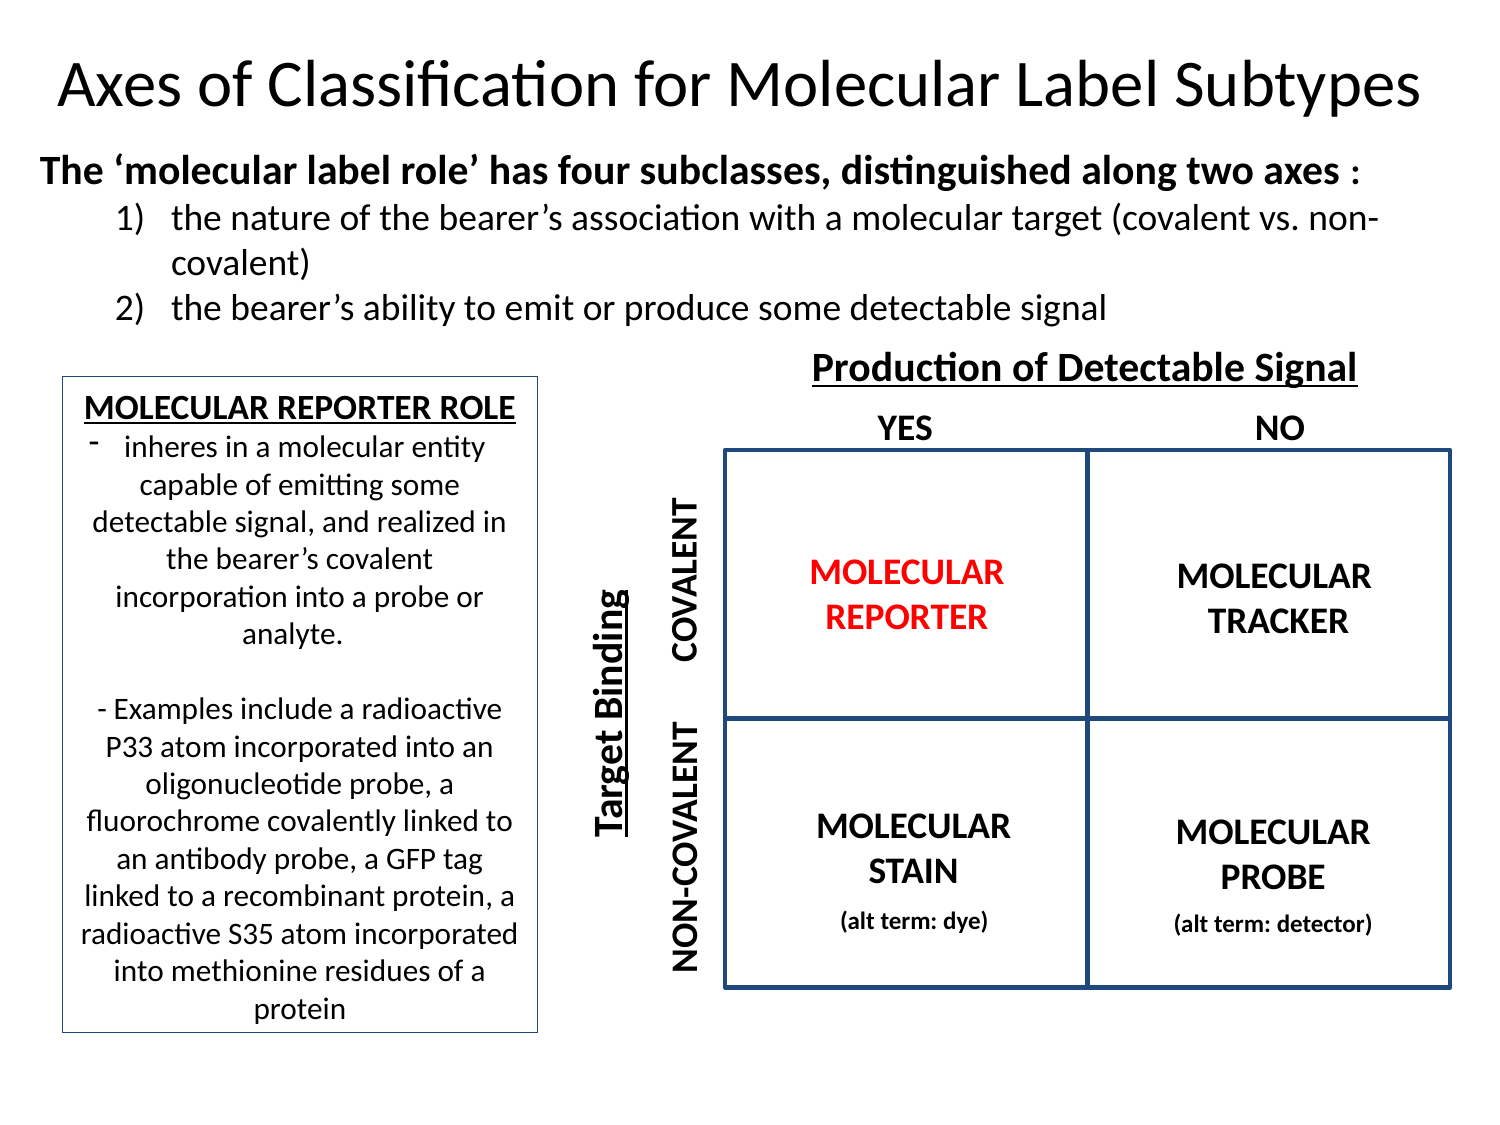

Axes of Classification for Molecular Label Subtypes
The ‘molecular label role’ has four subclasses, distinguished along two axes :
the nature of the bearer’s association with a molecular target (covalent vs. non-covalent)
the bearer’s ability to emit or produce some detectable signal
Production of Detectable Signal
MOLECULAR REPORTER ROLE
inheres in a molecular entity capable of emitting some detectable signal, and realized in the bearer’s covalent incorporation into a probe or analyte.

- Examples include a radioactive P33 atom incorporated into an oligonucleotide probe, a fluorochrome covalently linked to an antibody probe, a GFP tag linked to a recombinant protein, a radioactive S35 atom incorporated into methionine residues of a protein
YES                                      NO

MOLECULAR
REPORTER
MOLECULAR
TRACKER
COVALENT
Target Binding
MOLECULAR
STAIN
MOLECULAR
PROBE
NON-COVALENT
(alt term: dye)
(alt term: detector)